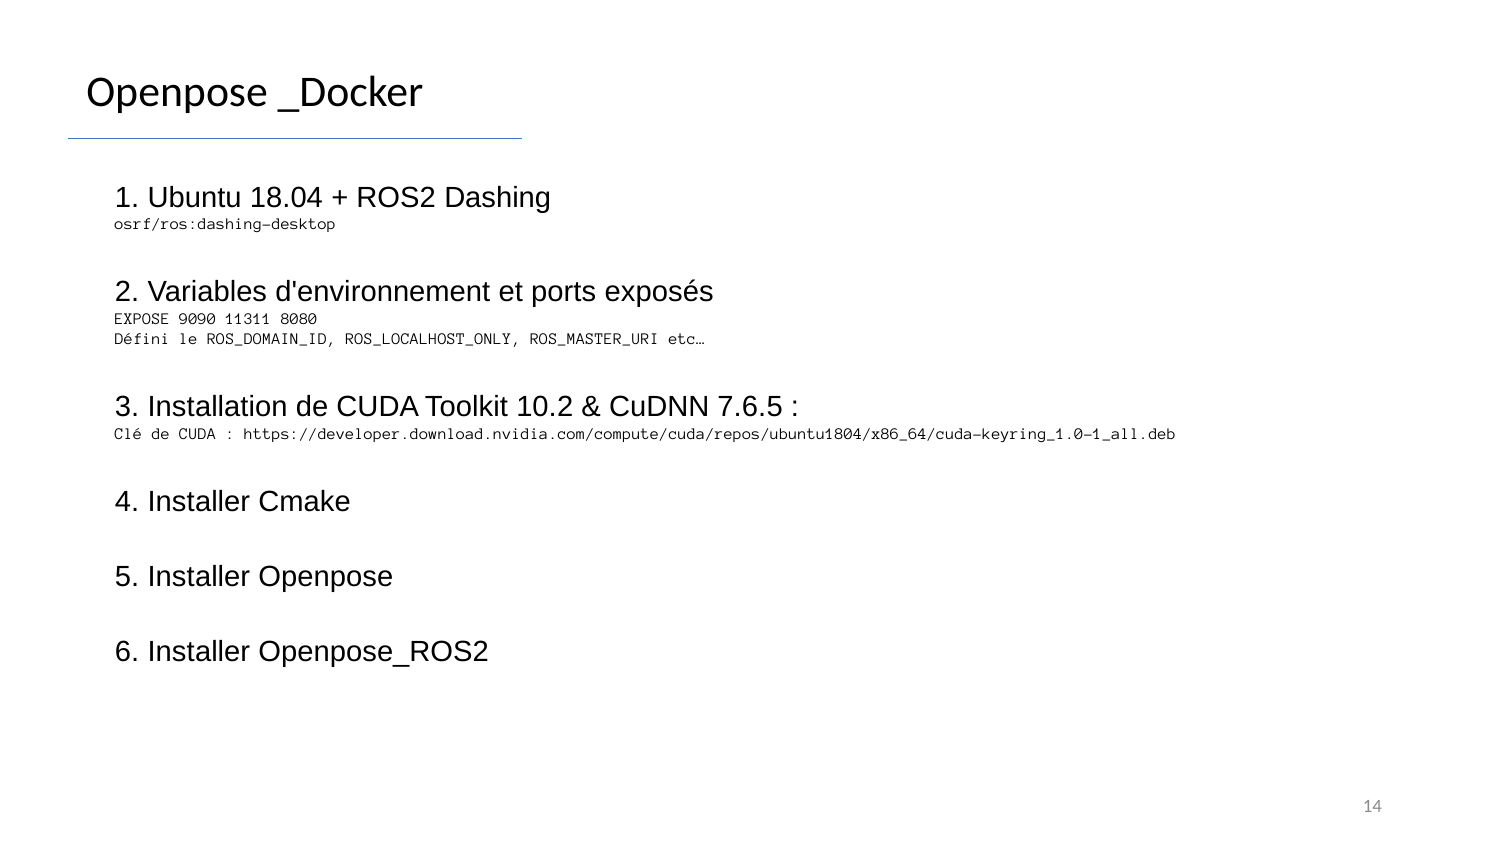

Openpose _Docker

1. Ubuntu 18.04 + ROS2 Dashing
osrf/ros:dashing-desktop

2. Variables d'environnement et ports exposés
EXPOSE 9090 11311 8080
Défini le ROS_DOMAIN_ID, ROS_LOCALHOST_ONLY, ROS_MASTER_URI etc…

3. Installation de CUDA Toolkit 10.2 & CuDNN 7.6.5 :
Clé de CUDA : https://developer.download.nvidia.com/compute/cuda/repos/ubuntu1804/x86_64/cuda-keyring_1.0-1_all.deb

4. Installer Cmake

5. Installer Openpose

6. Installer Openpose_ROS2

14